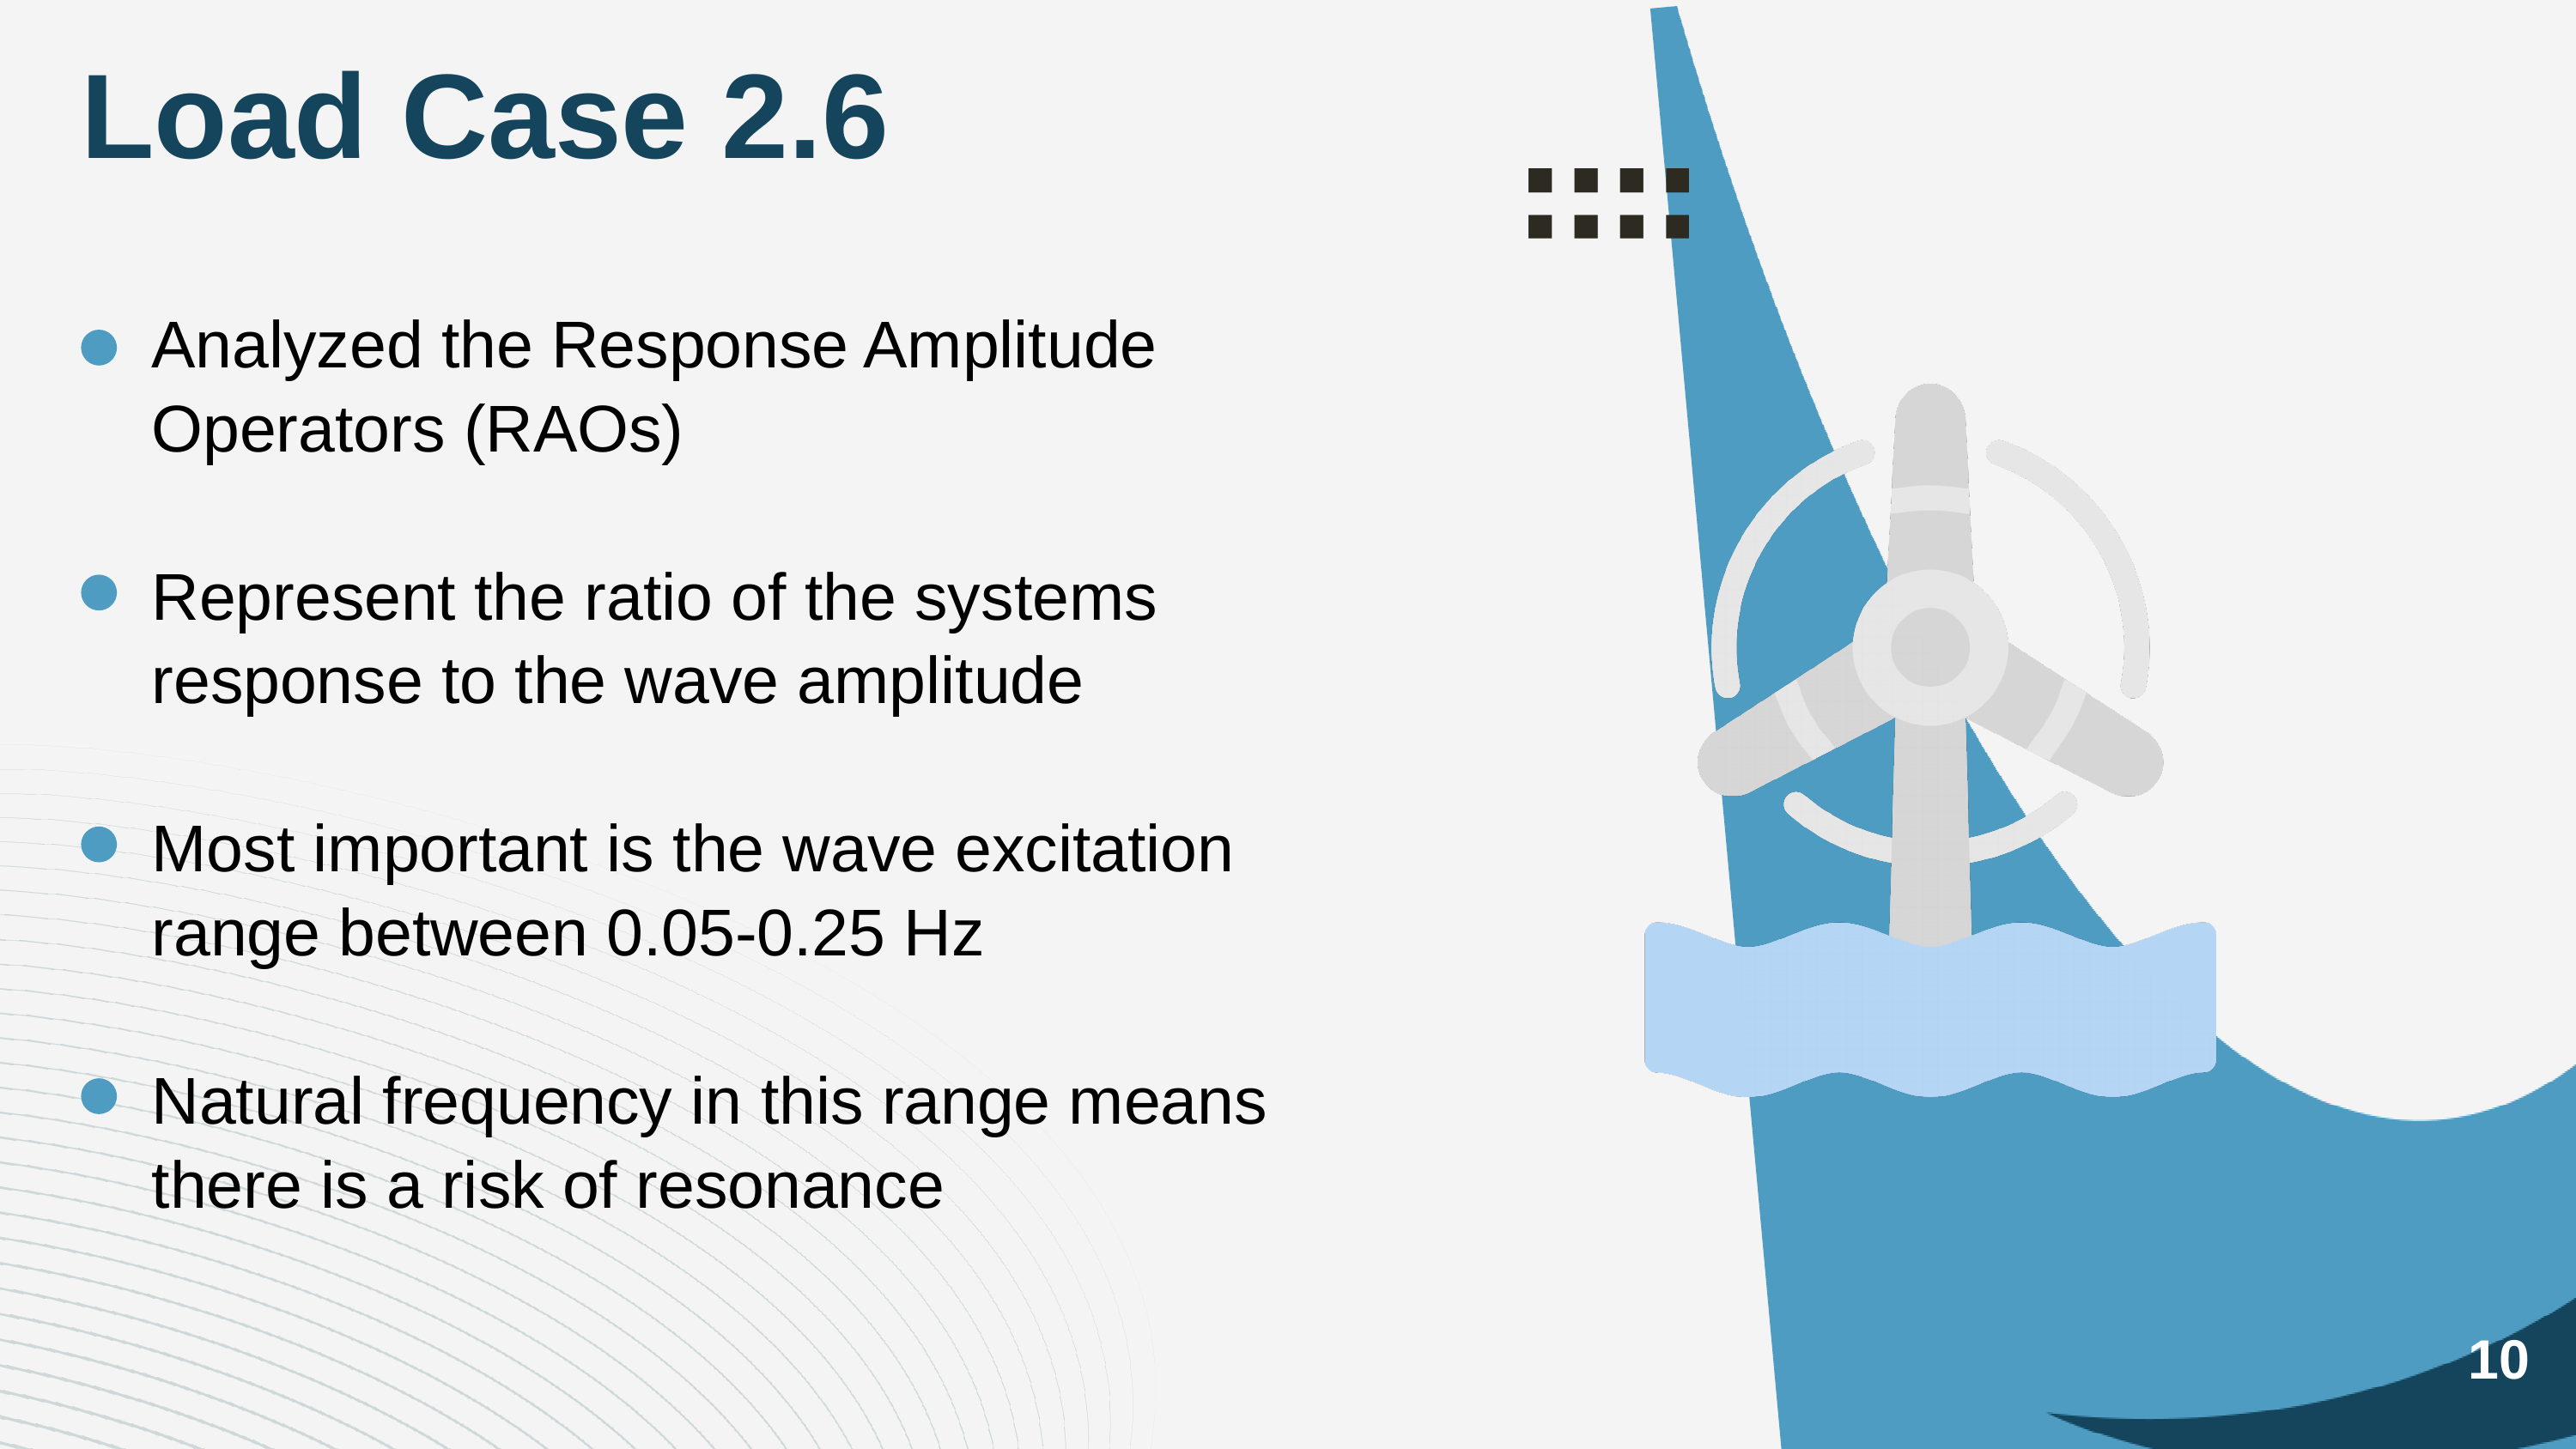

Load Case 2.6

Analyzed the Response Amplitude Operators (RAOs)

Represent the ratio of the systems response to the wave amplitude

Most important is the wave excitation range between 0.05-0.25 Hz

Natural frequency in this range means there is a risk of resonance

10